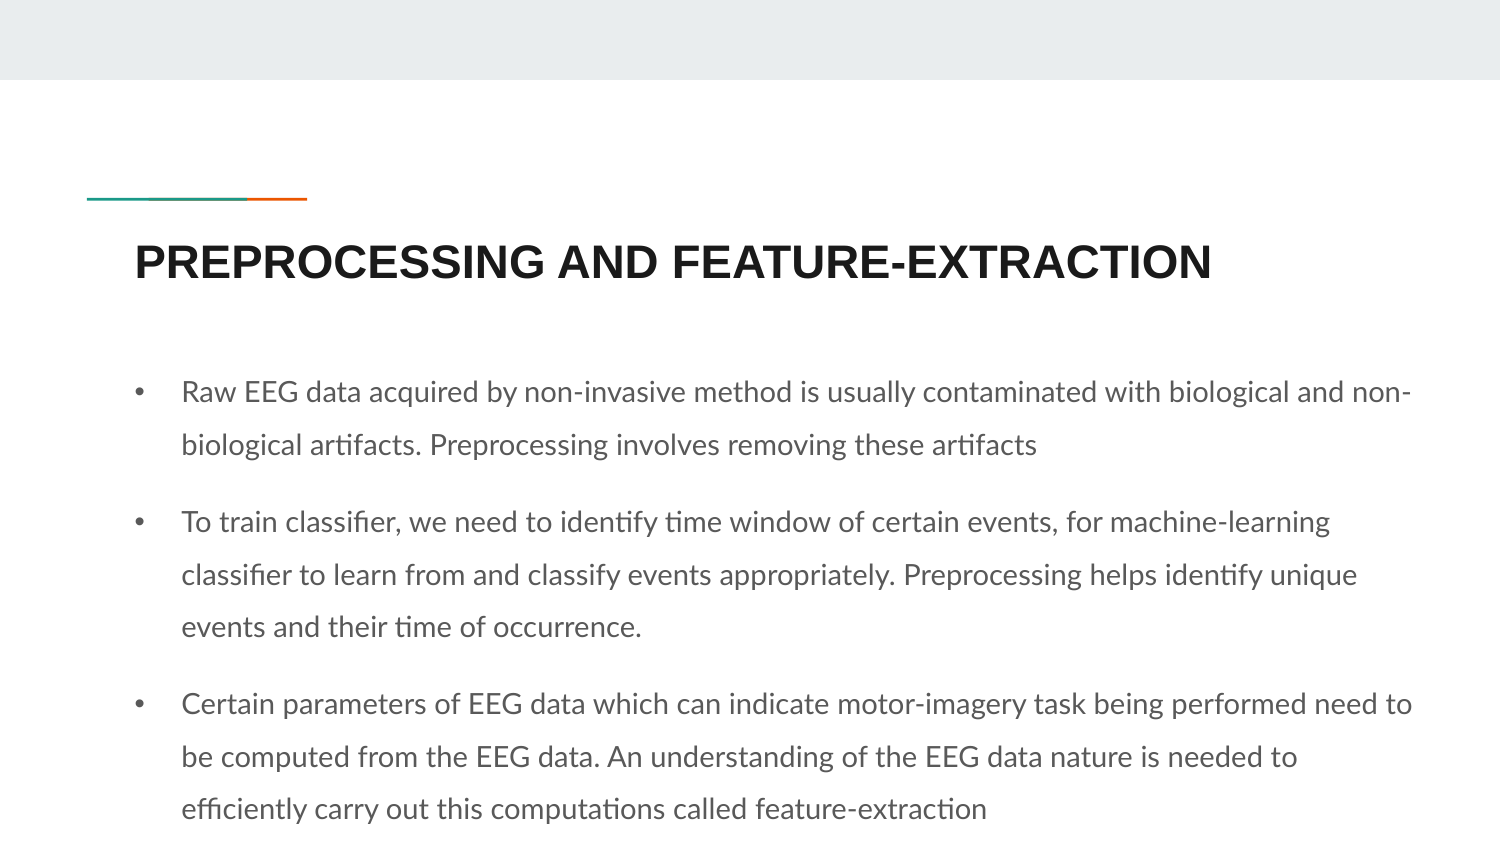

# PREPROCESSING AND FEATURE-EXTRACTION
Raw EEG data acquired by non-invasive method is usually contaminated with biological and non-biological artifacts. Preprocessing involves removing these artifacts
To train classifier, we need to identify time window of certain events, for machine-learning classifier to learn from and classify events appropriately. Preprocessing helps identify unique events and their time of occurrence.
Certain parameters of EEG data which can indicate motor-imagery task being performed need to be computed from the EEG data. An understanding of the EEG data nature is needed to efficiently carry out this computations called feature-extraction